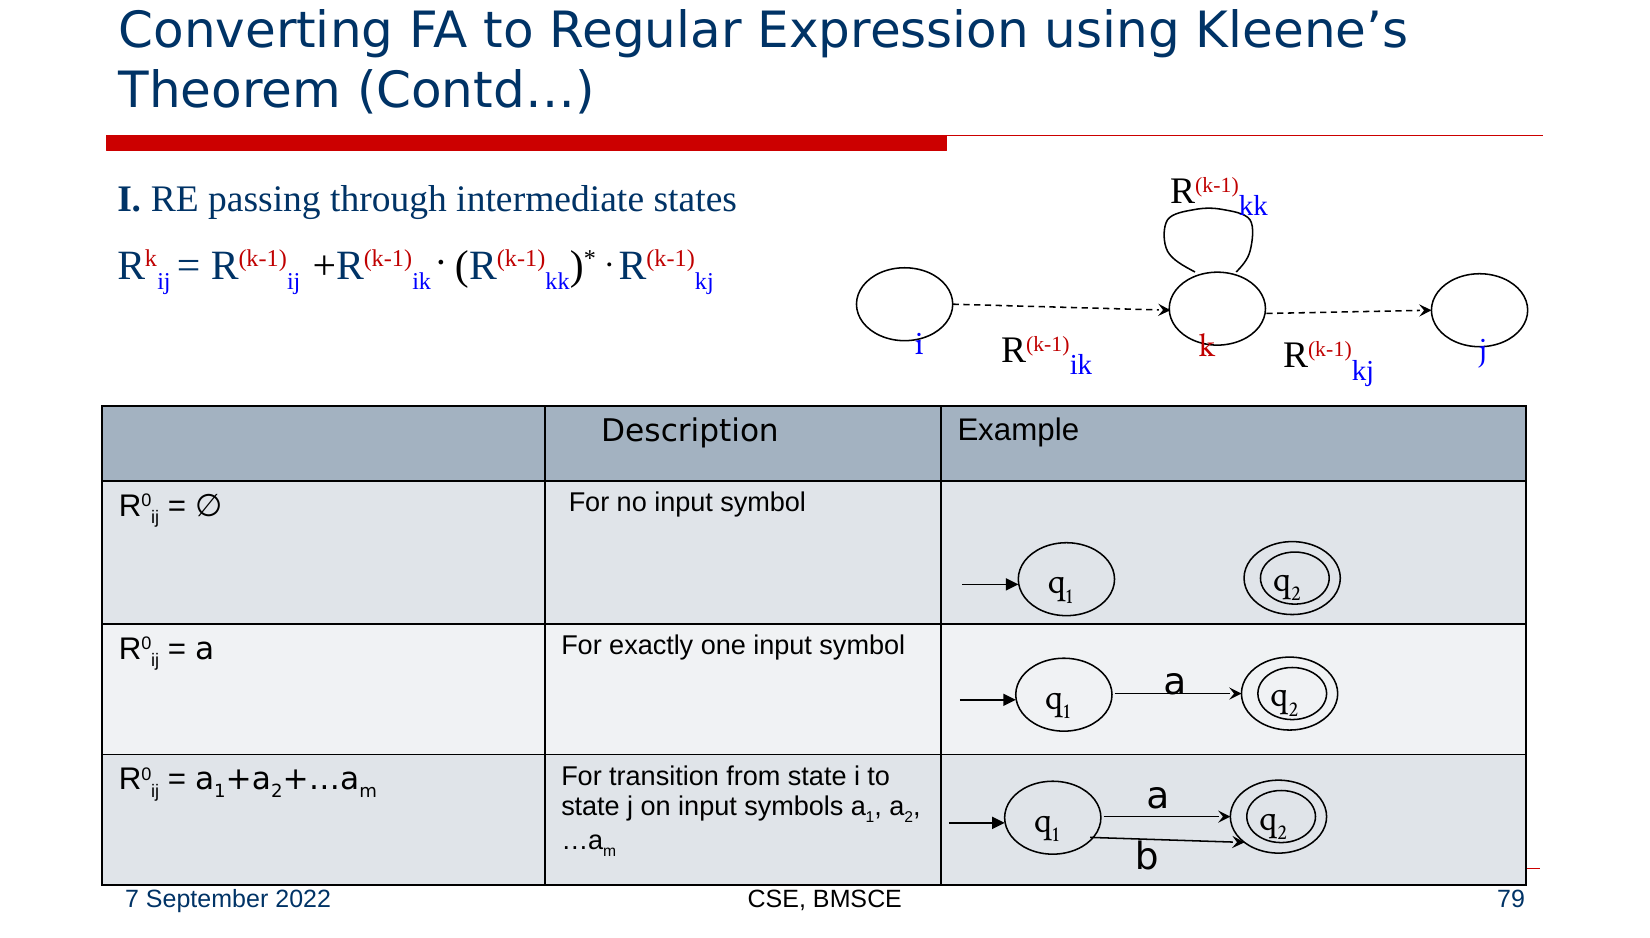

# Converting FA to Regular Expression using Kleene’s Theorem (Contd…)
R(k-1)kk

i

k
j
R(k-1)ik
R(k-1)kj
I. RE passing through intermediate states
Rkij = R(k-1)ij  +R(k-1)ik . (R(k-1)kk)* . R(k-1)kj

II. RE for direct edge i≠j

|  | Description | Example |
| --- | --- | --- |
| R0ij = ∅ | For no input symbol |  |
| R0ij = a | For exactly one input symbol |  |
| R0ij = a1+a2+…am | For transition from state i to state j on input symbols a1, a2, …am |  |

q2
q1

a

q2
q1

a

q2
q1

b
CSE, BMSCE
79
7 September 2022